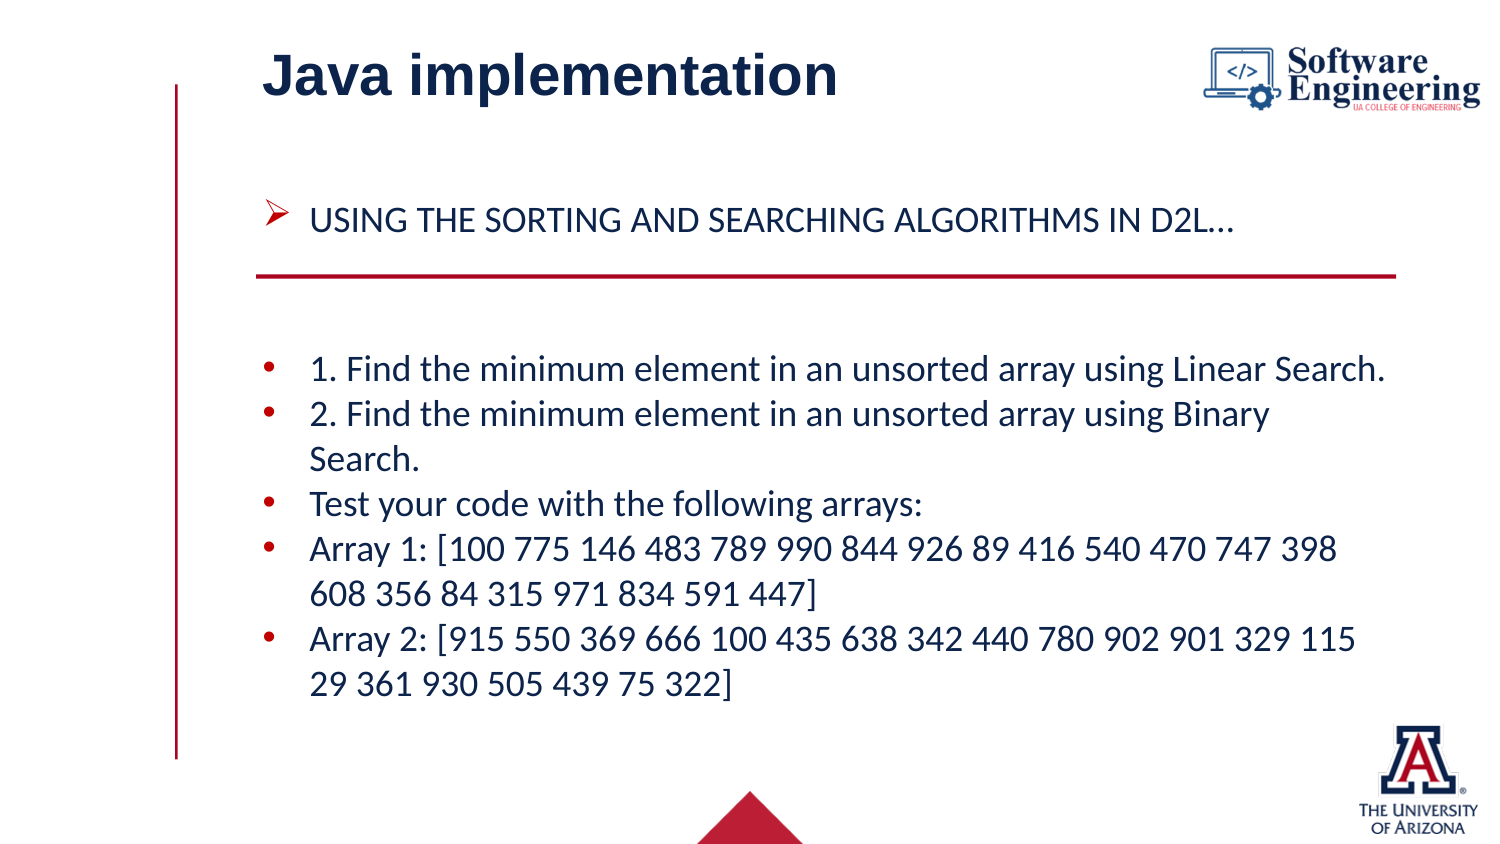

# Java implementation
Using the sorting and searching algorithms in d2L…

1. Find the minimum element in an unsorted array using Linear Search.
2. Find the minimum element in an unsorted array using Binary Search.
Test your code with the following arrays:
Array 1: [100 775 146 483 789 990 844 926 89 416 540 470 747 398 608 356 84 315 971 834 591 447]
Array 2: [915 550 369 666 100 435 638 342 440 780 902 901 329 115 29 361 930 505 439 75 322]